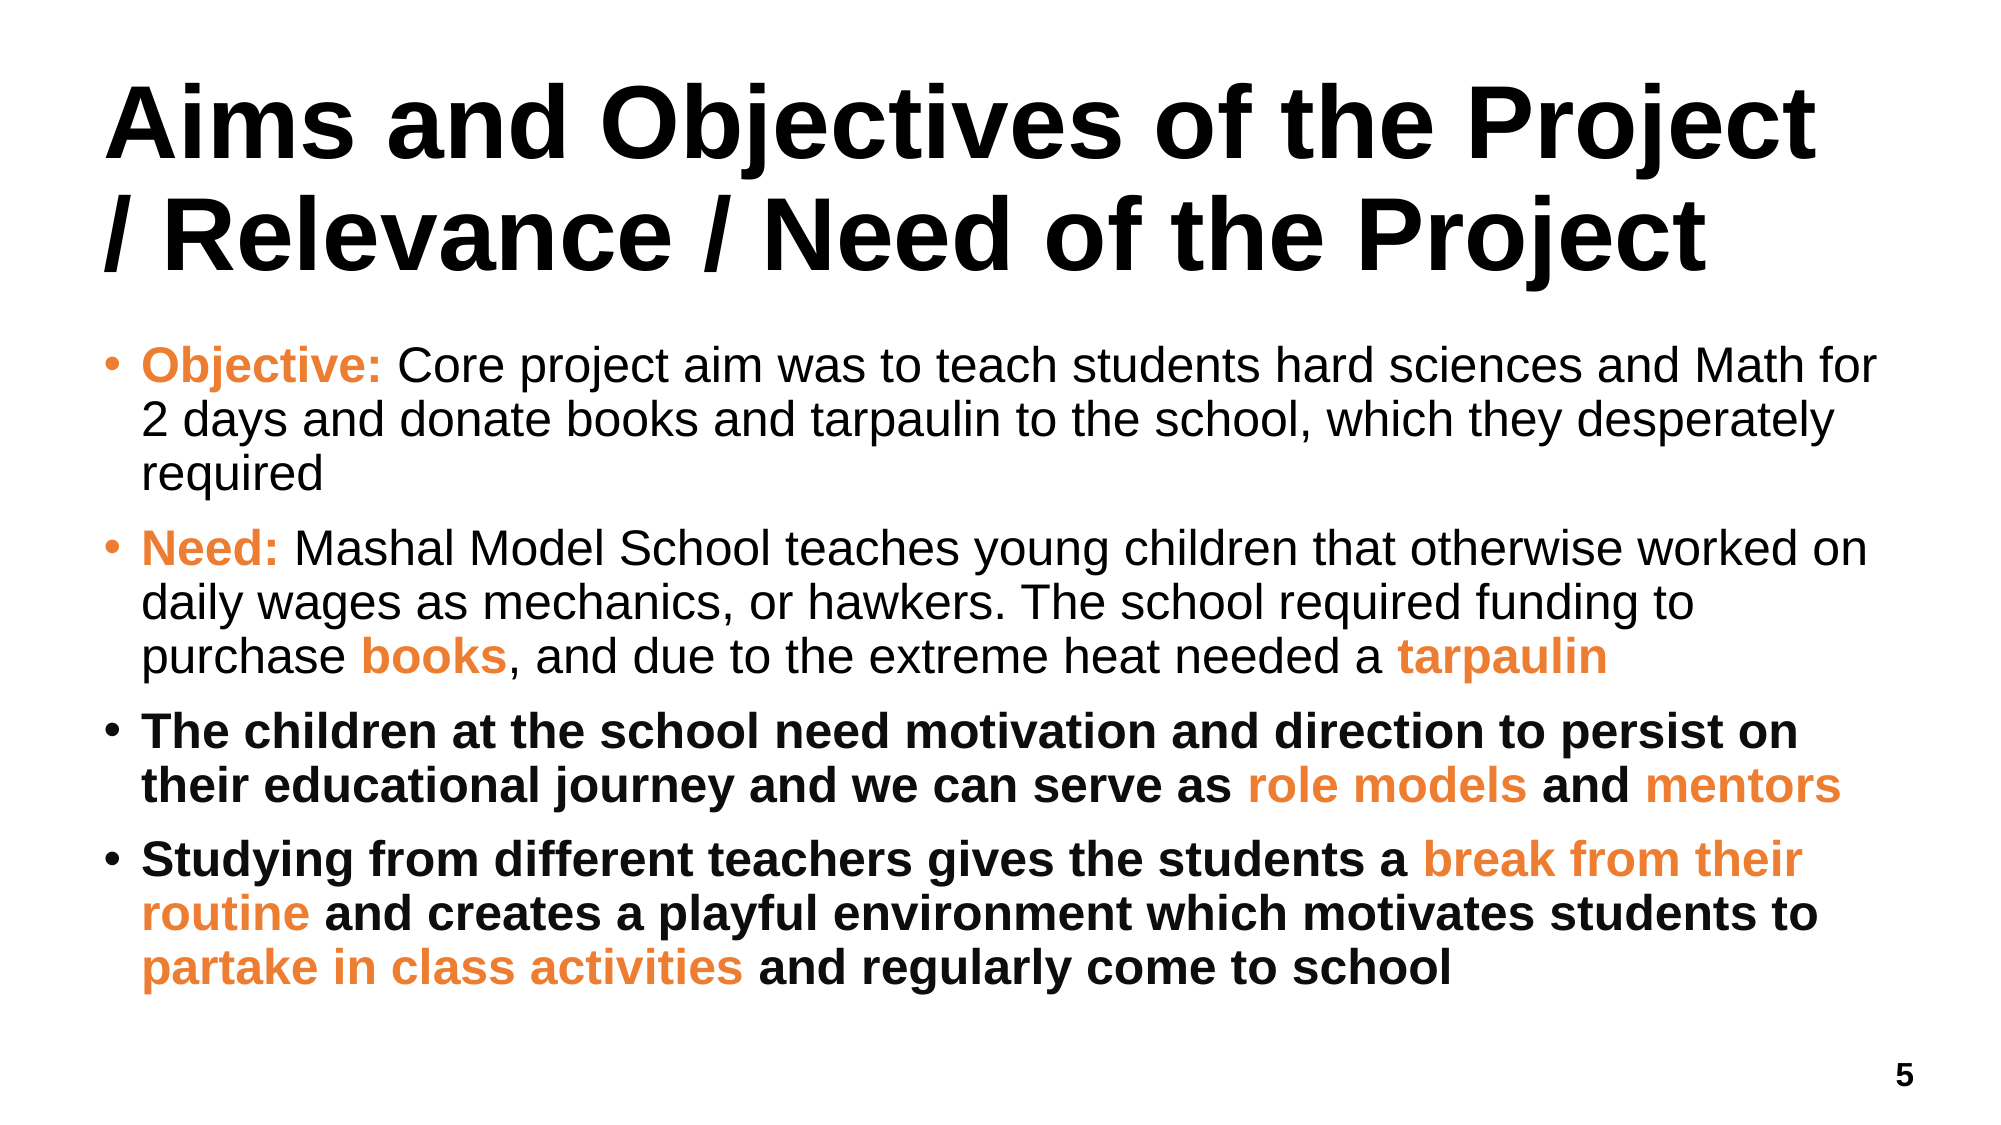

# Aims and Objectives of the Project / Relevance / Need of the Project
Objective: Core project aim was to teach students hard sciences and Math for 2 days and donate books and tarpaulin to the school, which they desperately required
Need: Mashal Model School teaches young children that otherwise worked on daily wages as mechanics, or hawkers. The school required funding to purchase books, and due to the extreme heat needed a tarpaulin
The children at the school need motivation and direction to persist on their educational journey and we can serve as role models and mentors
Studying from different teachers gives the students a break from their routine and creates a playful environment which motivates students to partake in class activities and regularly come to school
5